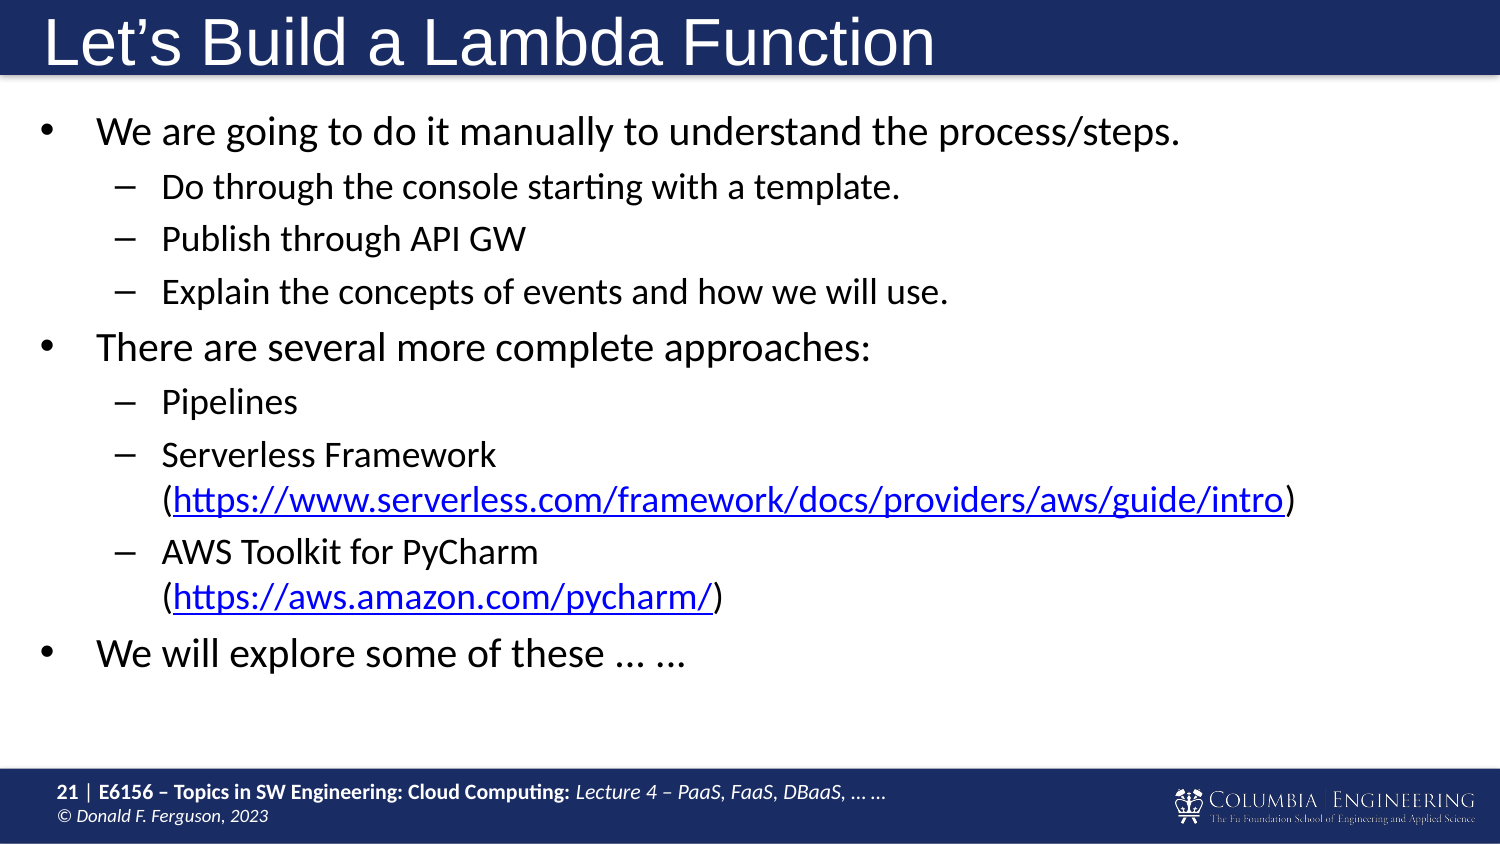

# Let’s Build a Lambda Function
We are going to do it manually to understand the process/steps.
Do through the console starting with a template.
Publish through API GW
Explain the concepts of events and how we will use.
There are several more complete approaches:
Pipelines
Serverless Framework
(https://www.serverless.com/framework/docs/providers/aws/guide/intro)
AWS Toolkit for PyCharm
(https://aws.amazon.com/pycharm/)
We will explore some of these ... ...